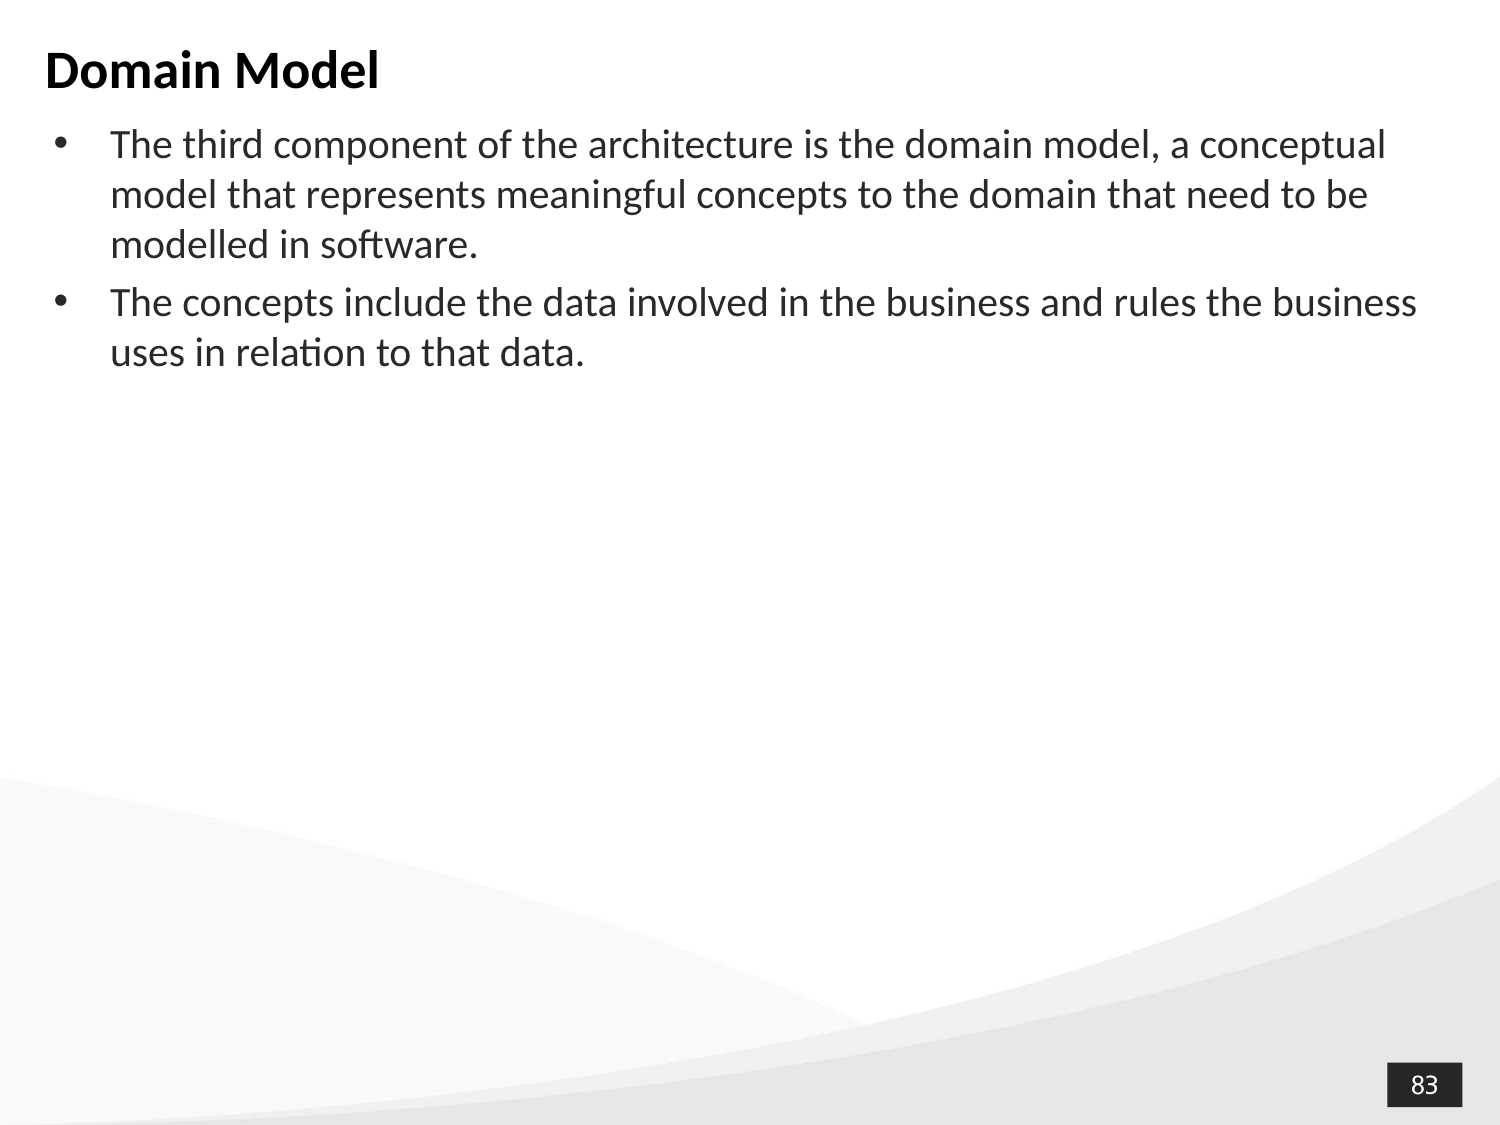

# Domain Model
The third component of the architecture is the domain model, a conceptual model that represents meaningful concepts to the domain that need to be modelled in software.
The concepts include the data involved in the business and rules the business uses in relation to that data.